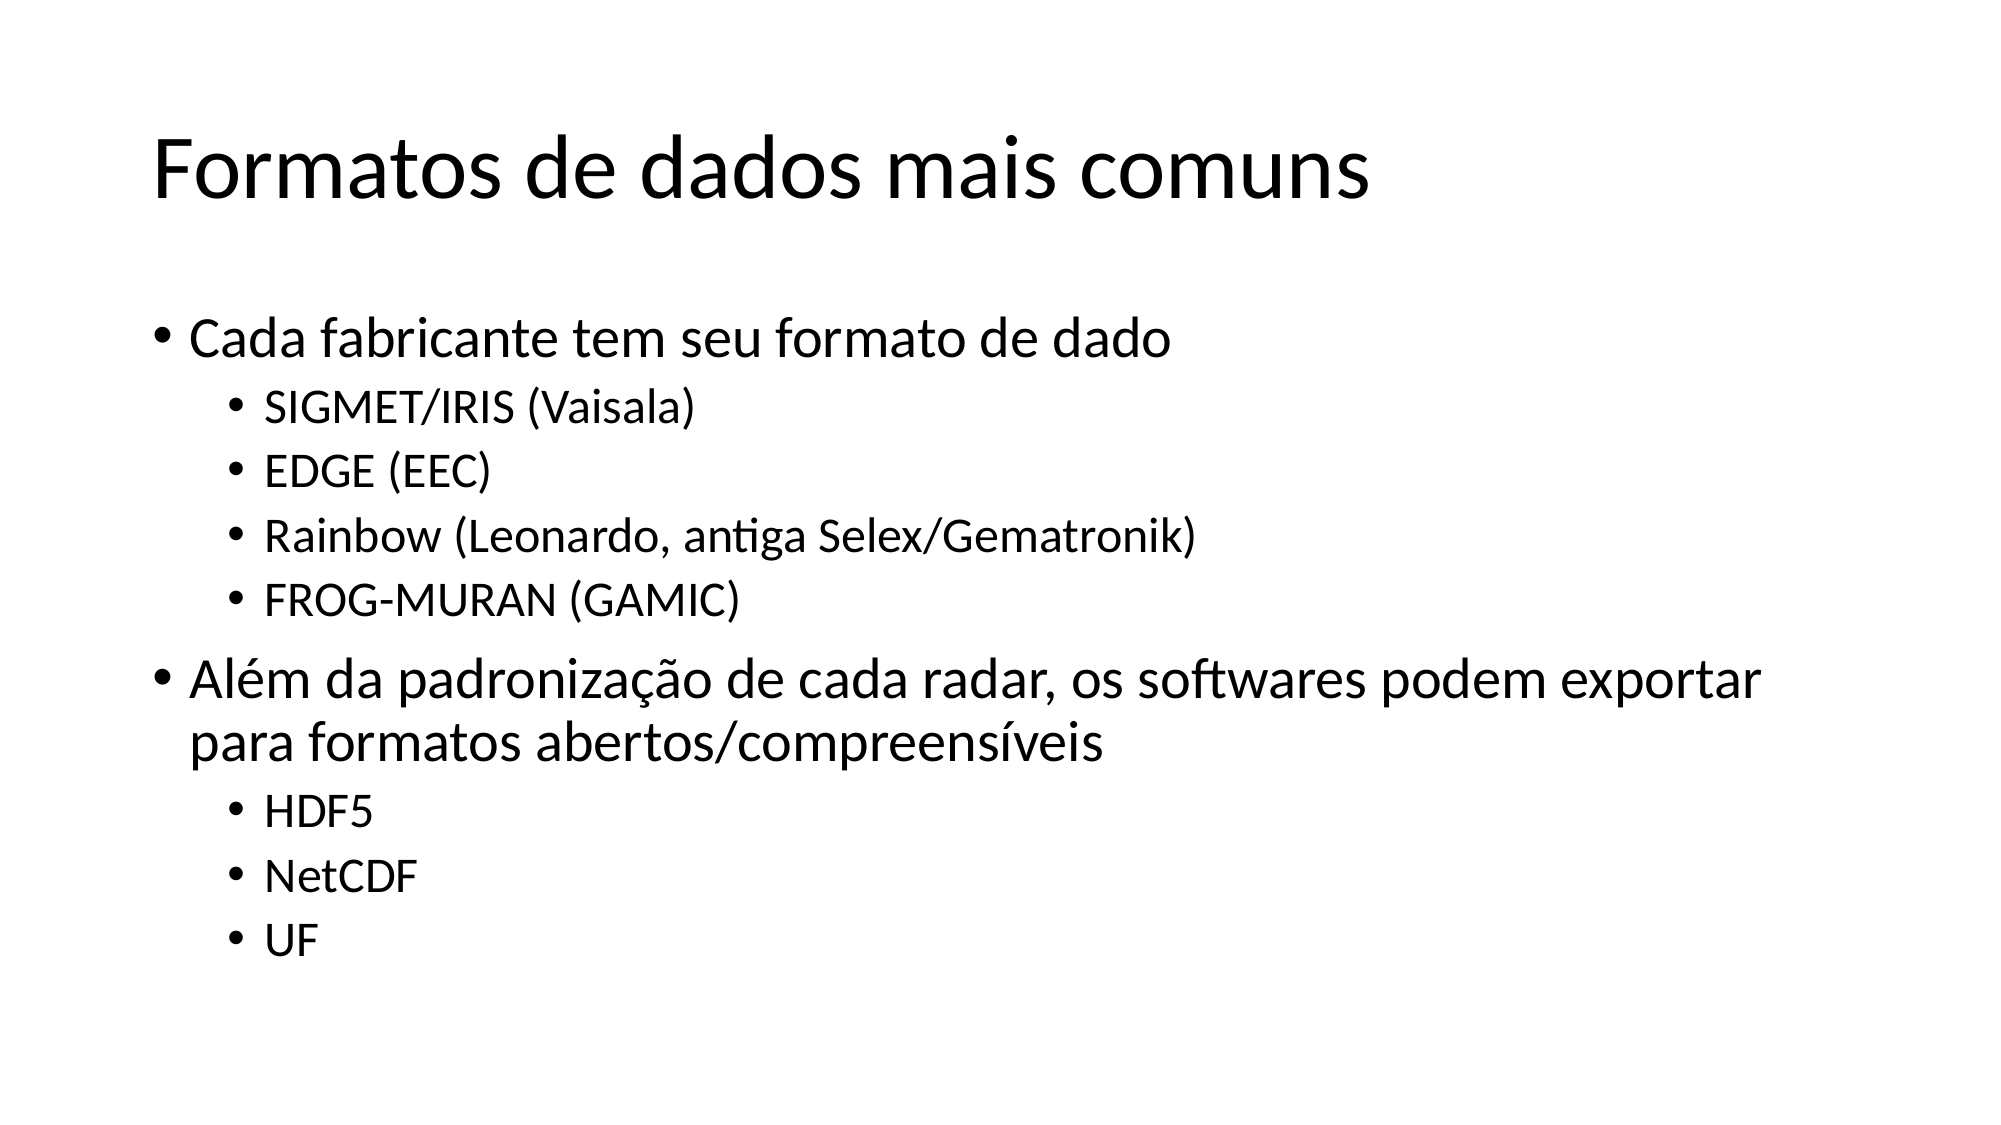

# Formatos de dados mais comuns
Cada fabricante tem seu formato de dado
SIGMET/IRIS (Vaisala)
EDGE (EEC)
Rainbow (Leonardo, antiga Selex/Gematronik)
FROG-MURAN (GAMIC)
Além da padronização de cada radar, os softwares podem exportar para formatos abertos/compreensíveis
HDF5
NetCDF
UF